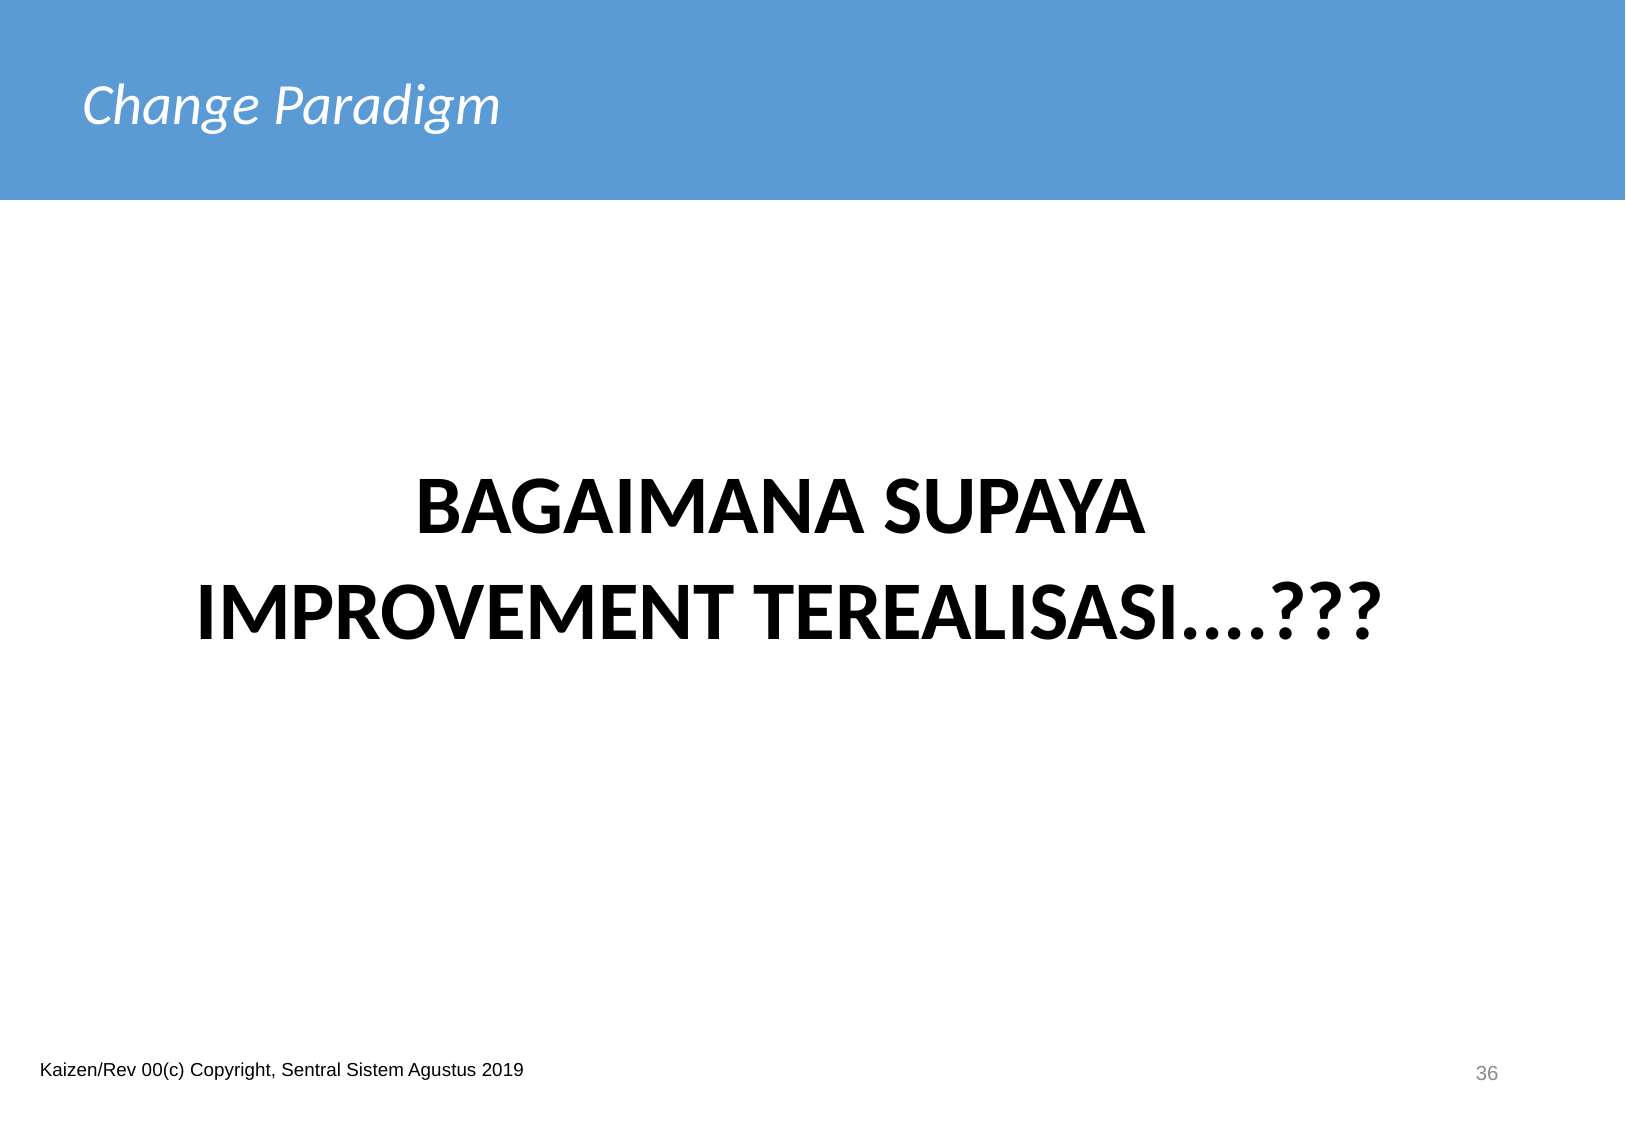

# Change Paradigm
BAGAIMANA SUPAYA
IMPROVEMENT TEREALISASI....???
36
Kaizen/Rev 00(c) Copyright, Sentral Sistem Agustus 2019